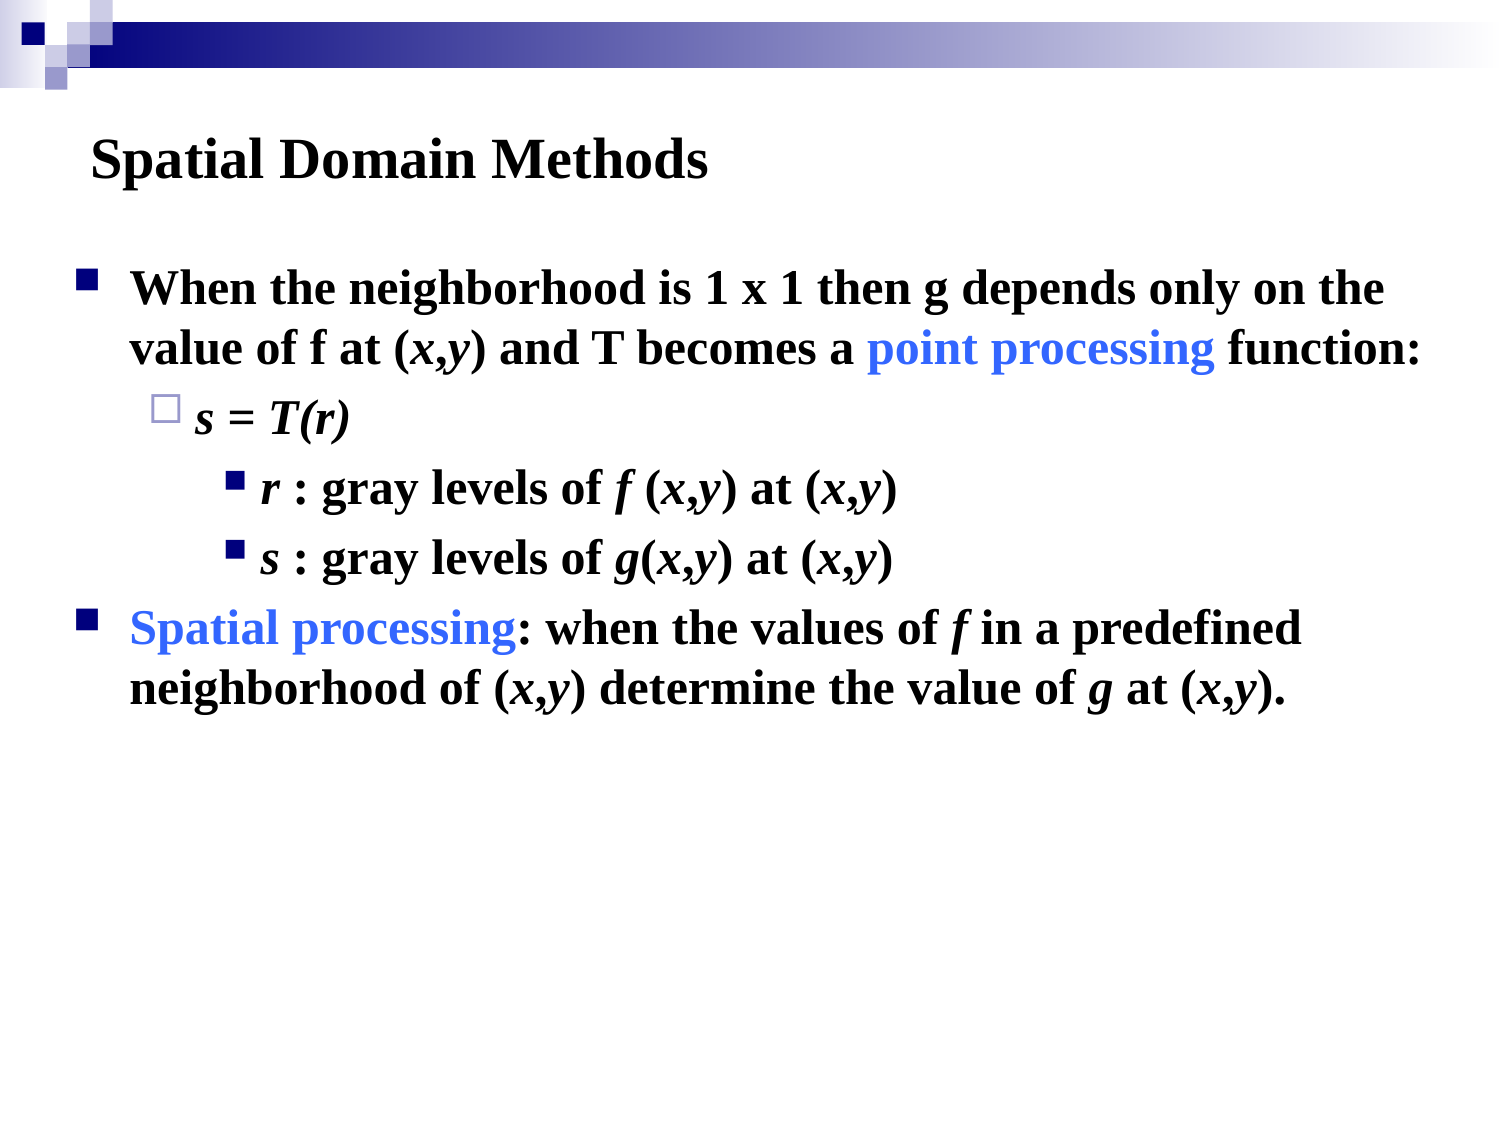

# Spatial Domain Methods
When the neighborhood is 1 x 1 then g depends only on the value of f at (x,y) and T becomes a point processing function:
s = T(r)
r : gray levels of f (x,y) at (x,y)
s : gray levels of g(x,y) at (x,y)
Spatial processing: when the values of f in a predefined neighborhood of (x,y) determine the value of g at (x,y).